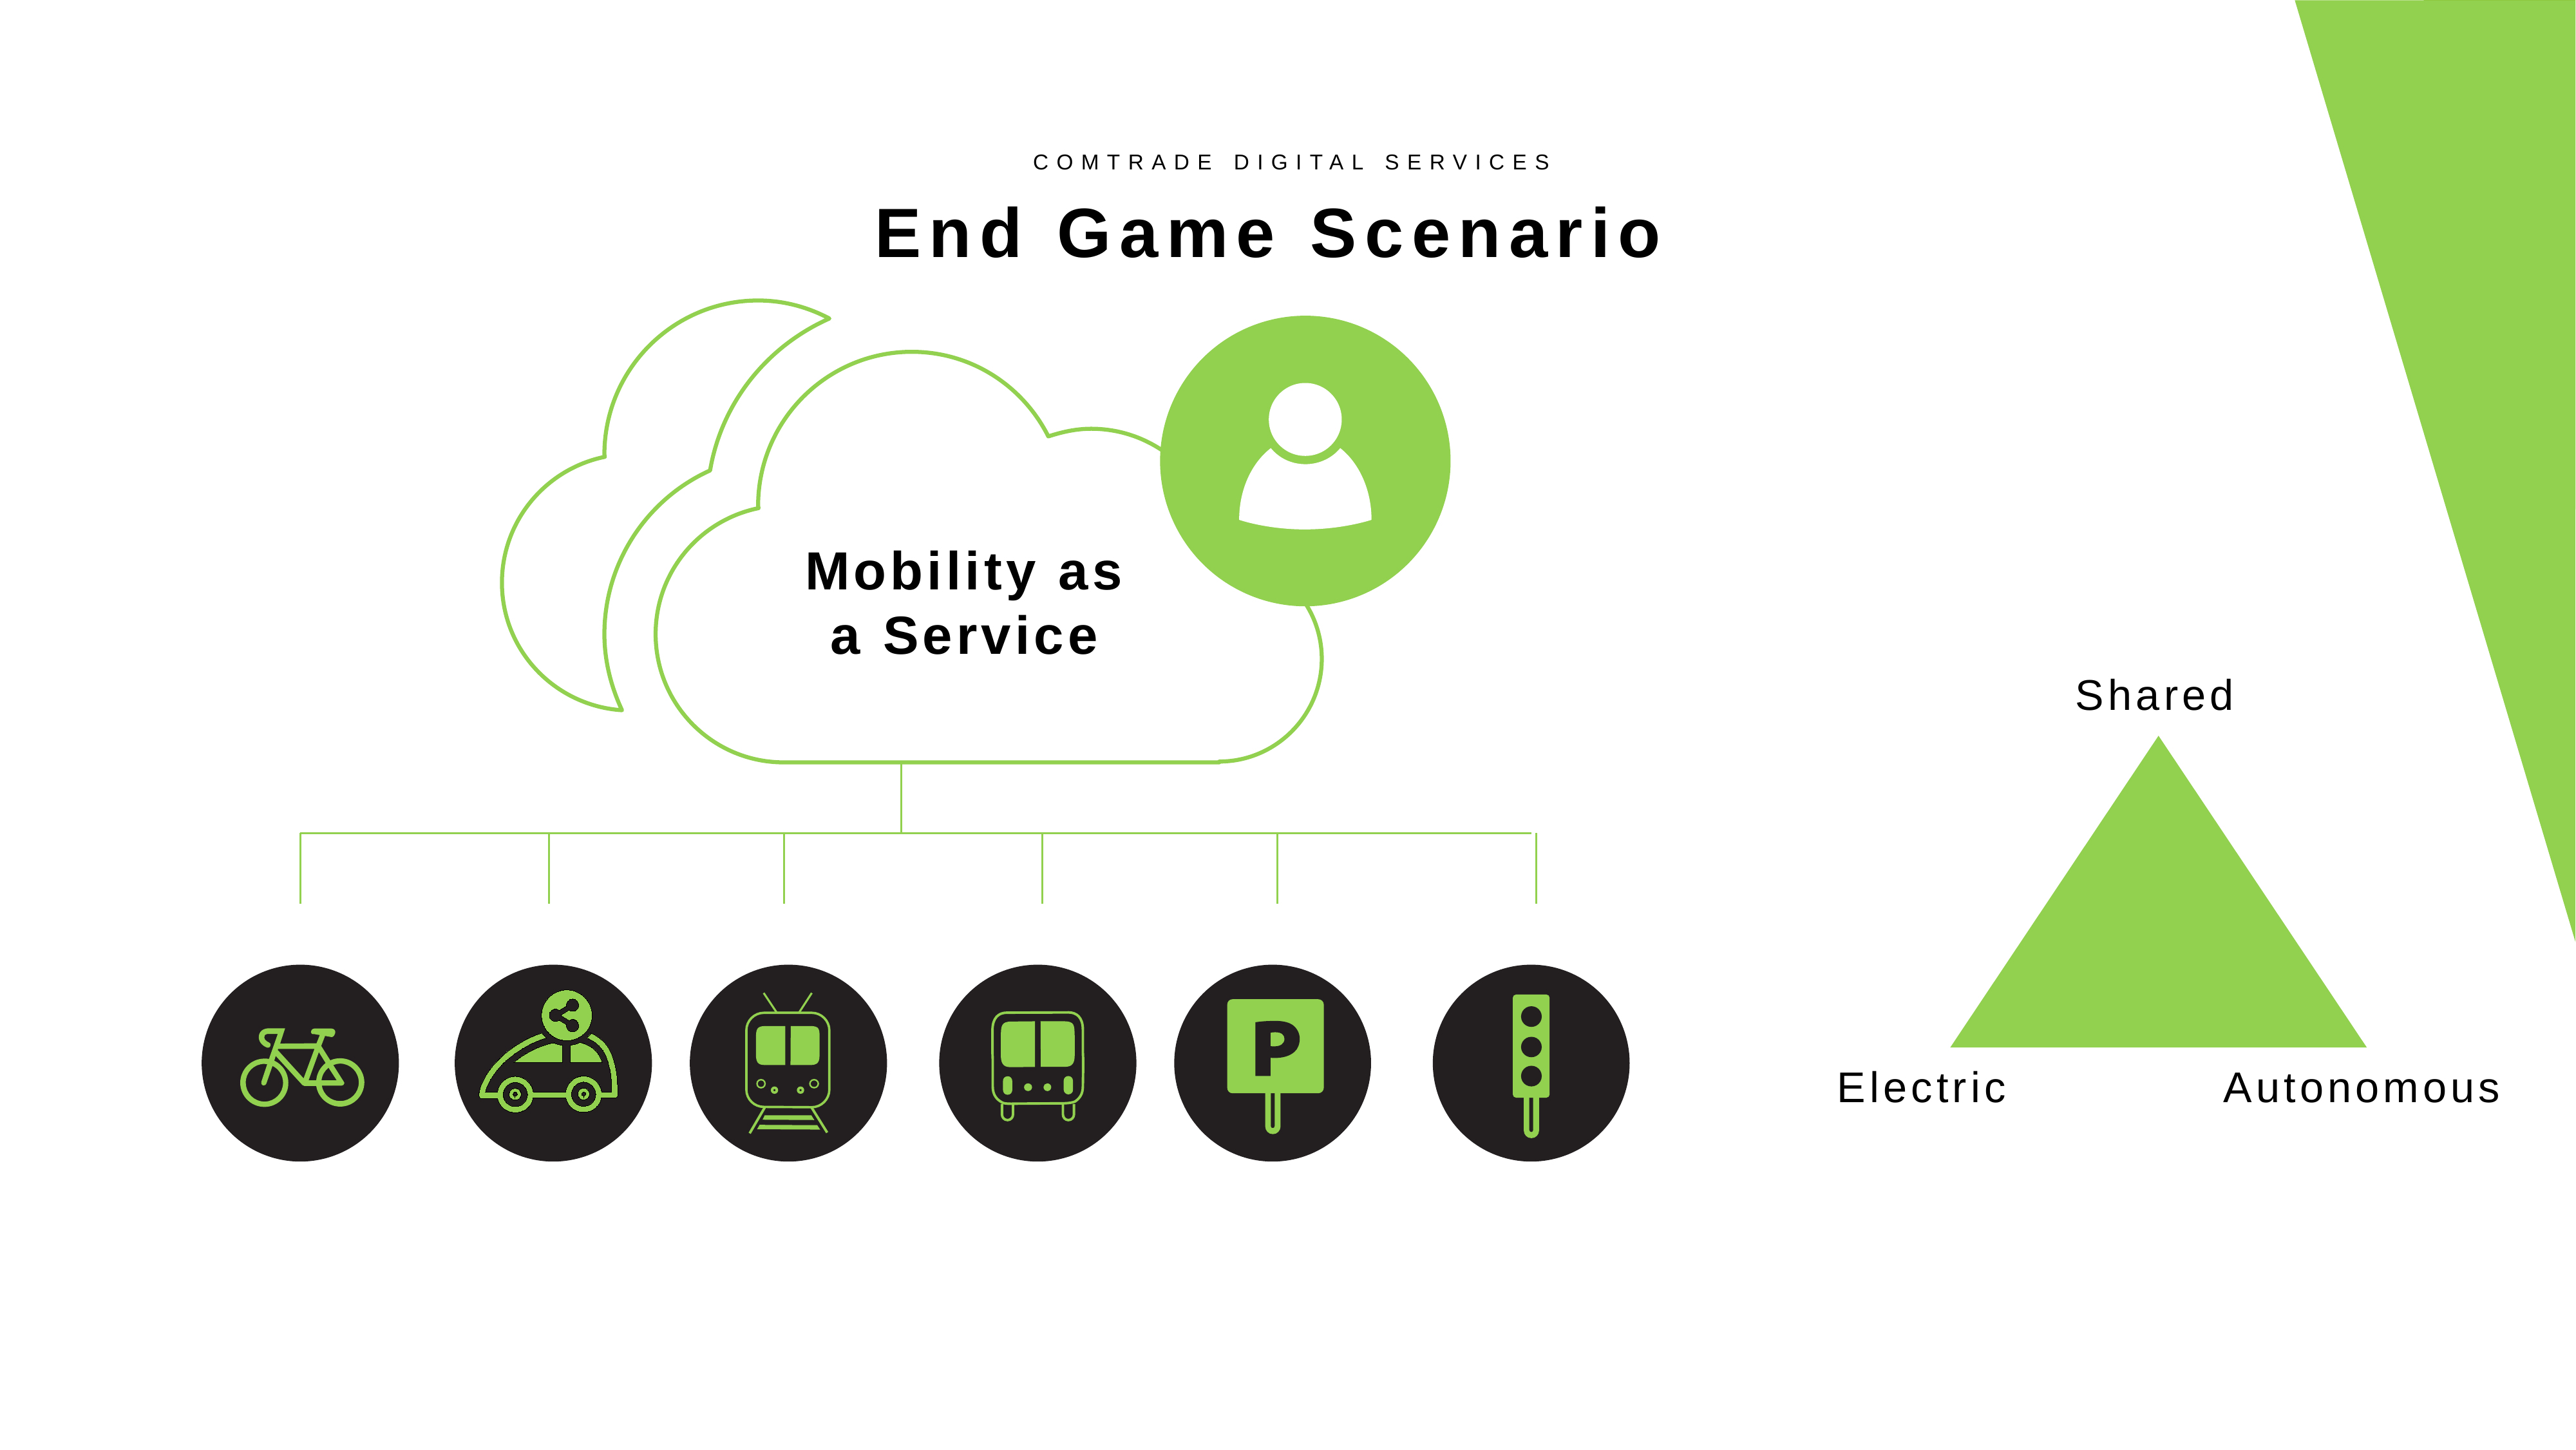

COMTRADE DIGITAL SERVICES
End Game Scenario

Mobility as
a Service
Shared

Electric
Autonomous